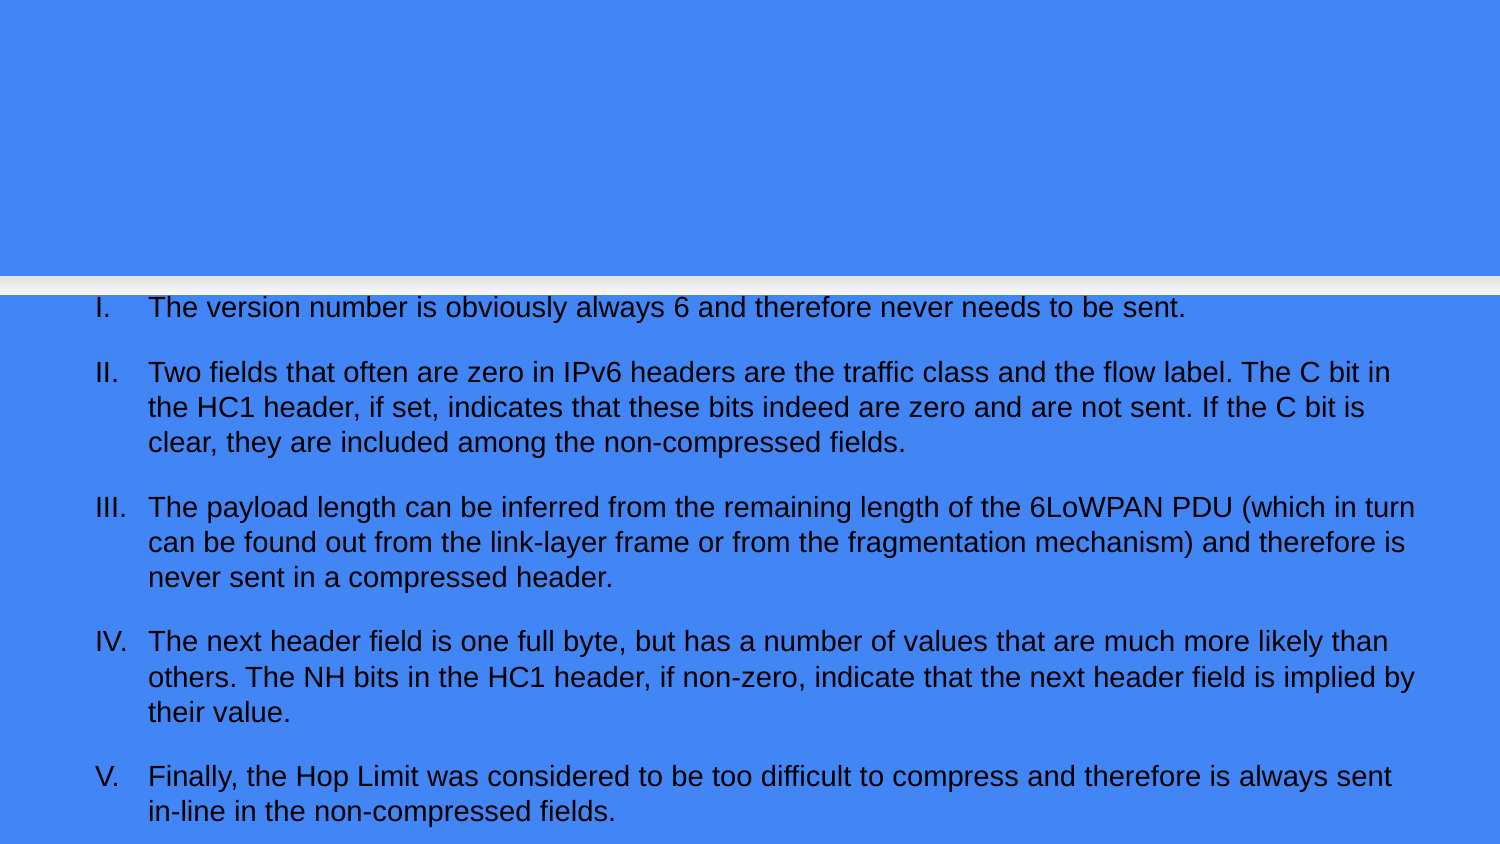

The version number is obviously always 6 and therefore never needs to be sent.
Two fields that often are zero in IPv6 headers are the traffic class and the flow label. The C bit in the HC1 header, if set, indicates that these bits indeed are zero and are not sent. If the C bit is clear, they are included among the non-compressed fields.
The payload length can be inferred from the remaining length of the 6LoWPAN PDU (which in turn can be found out from the link-layer frame or from the fragmentation mechanism) and therefore is never sent in a compressed header.
The next header field is one full byte, but has a number of values that are much more likely than others. The NH bits in the HC1 header, if non-zero, indicate that the next header field is implied by their value.
Finally, the Hop Limit was considered to be too difficult to compress and therefore is always sent in-line in the non-compressed fields.